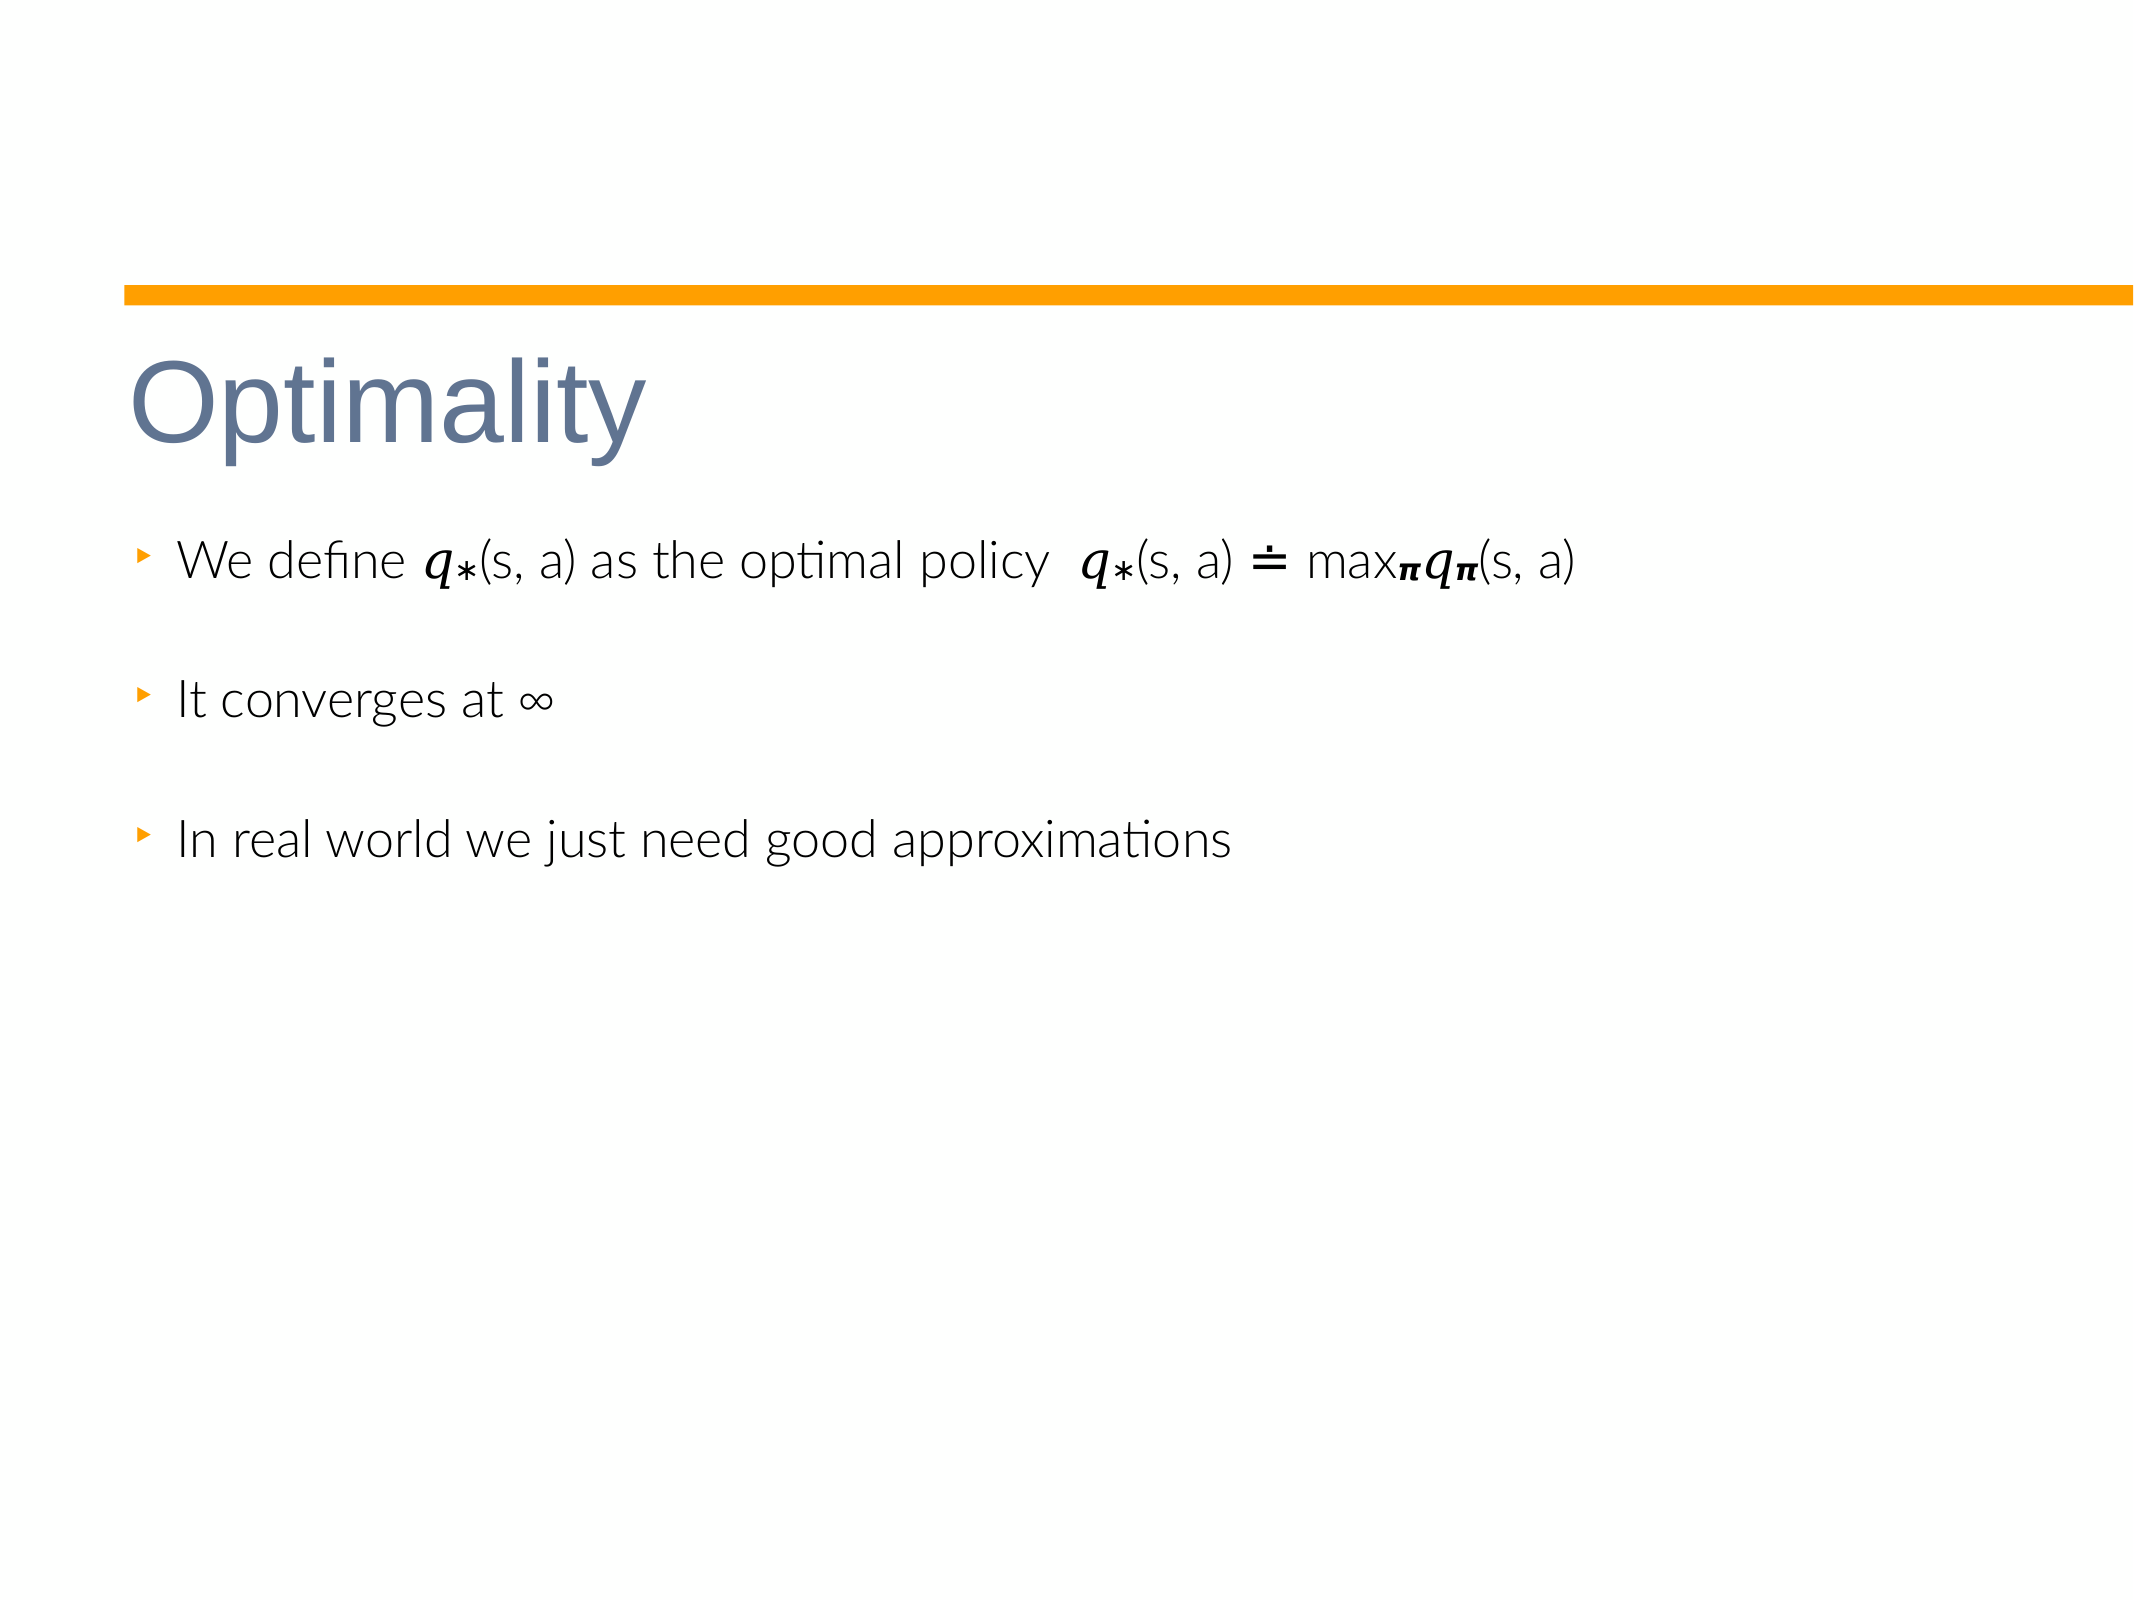

Optimality
We define 𝑞∗(s, a) as the optimal policy  𝑞∗(s, a) ≐ max𝞹𝑞𝞹(s, a)
It converges at ∞
In real world we just need good approximations